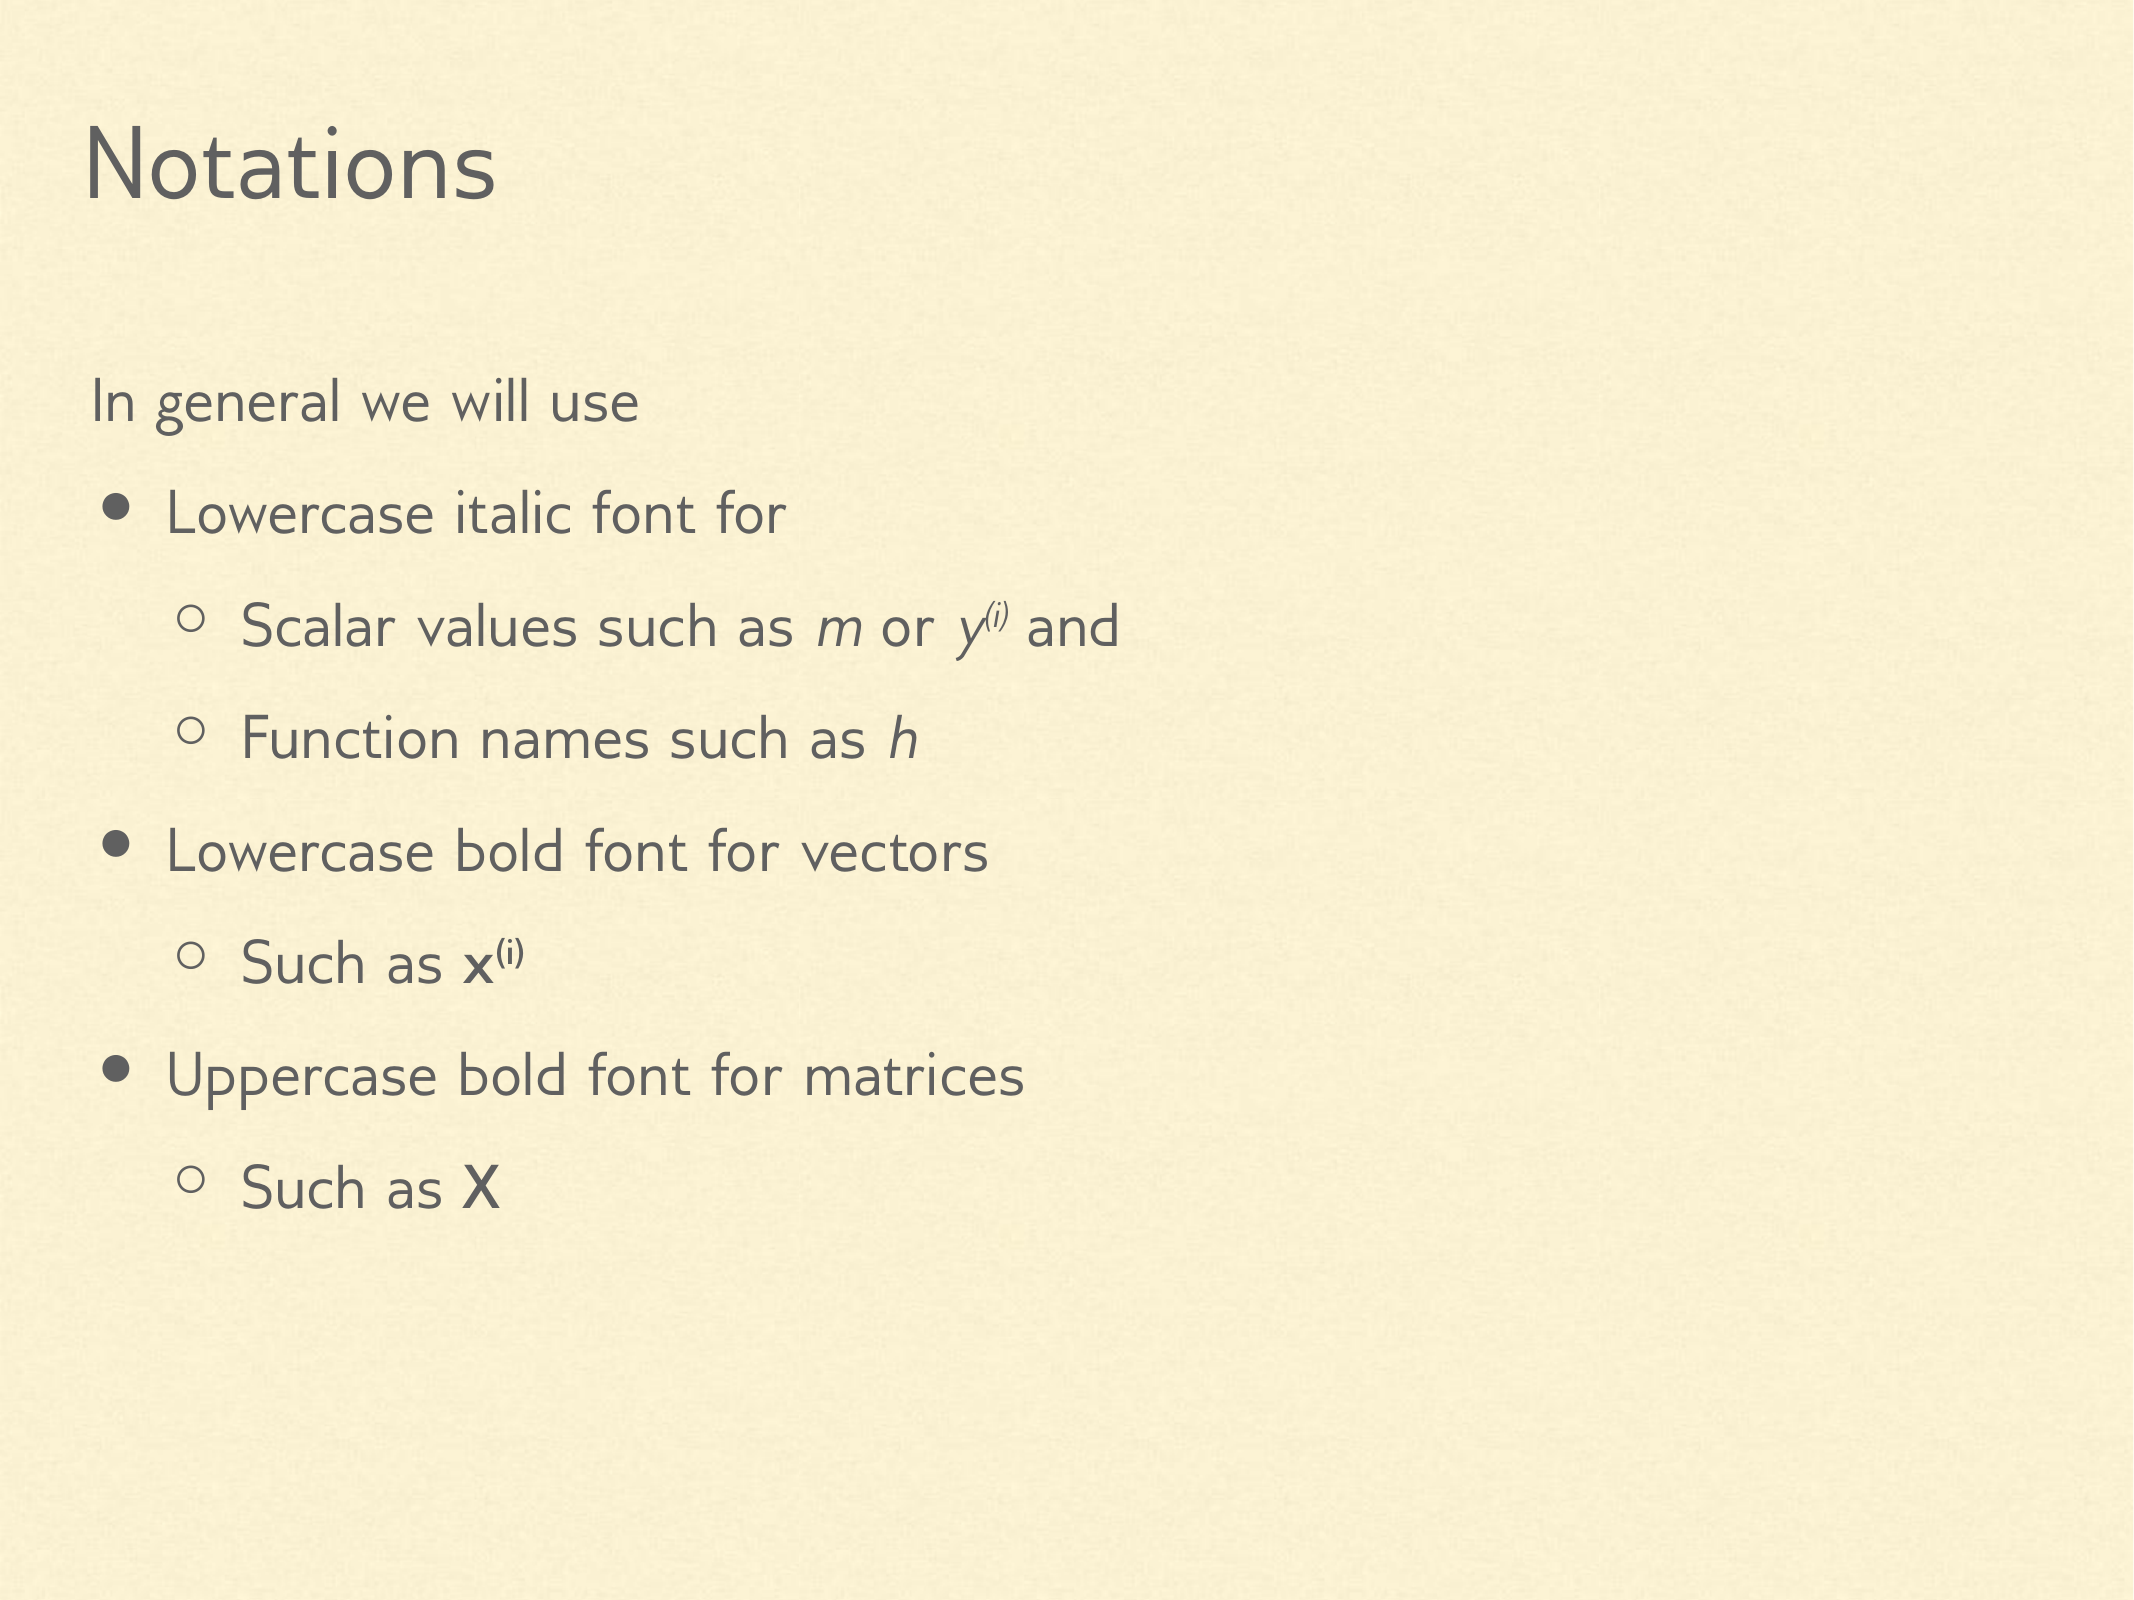

Notations
In general we will use
Lowercase italic font for
Scalar values such as m or y(i) and
Function names such as h
Lowercase bold font for vectors
Such as x(i)
Uppercase bold font for matrices
Such as X